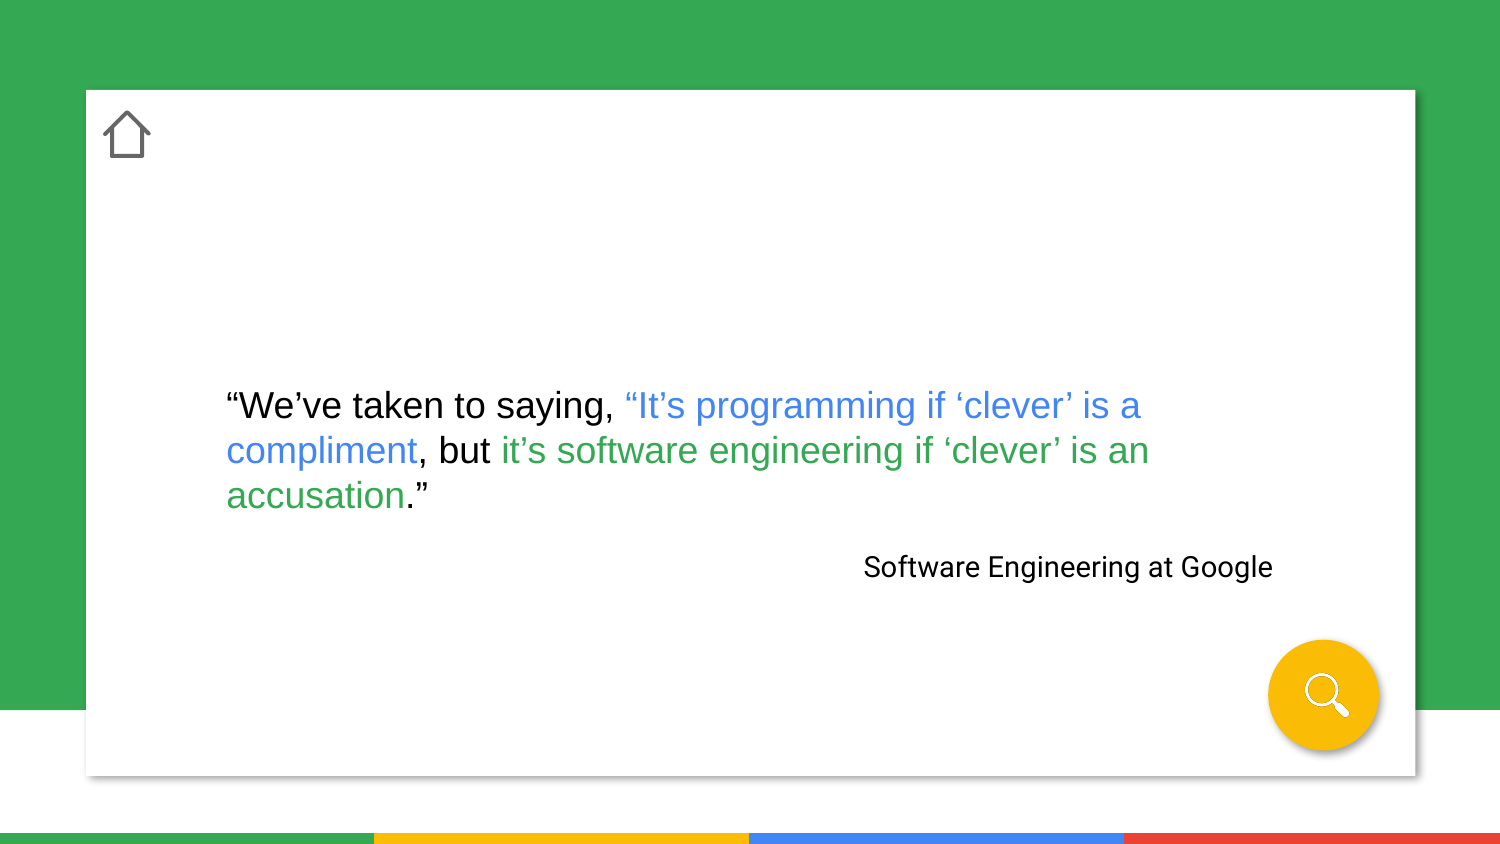

“We’ve taken to saying, “It’s programming if ‘clever’ is a compliment, but it’s software engineering if ‘clever’ is an accusation.”
Software Engineering at Google